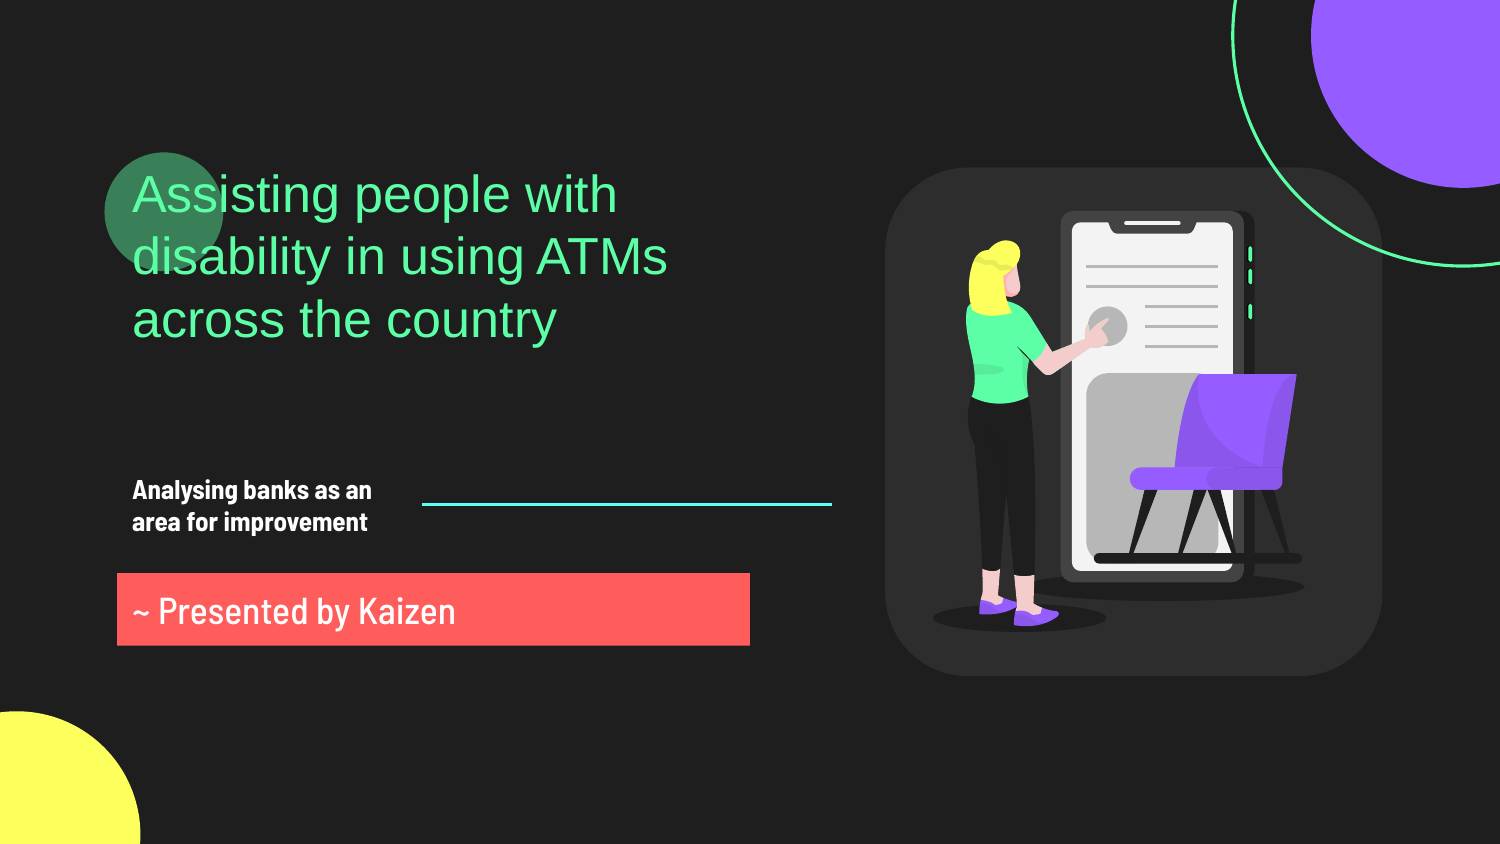

# Assisting people with disability in using ATMs across the country

Analysing banks as an area for improvement
~ Presented by Kaizen